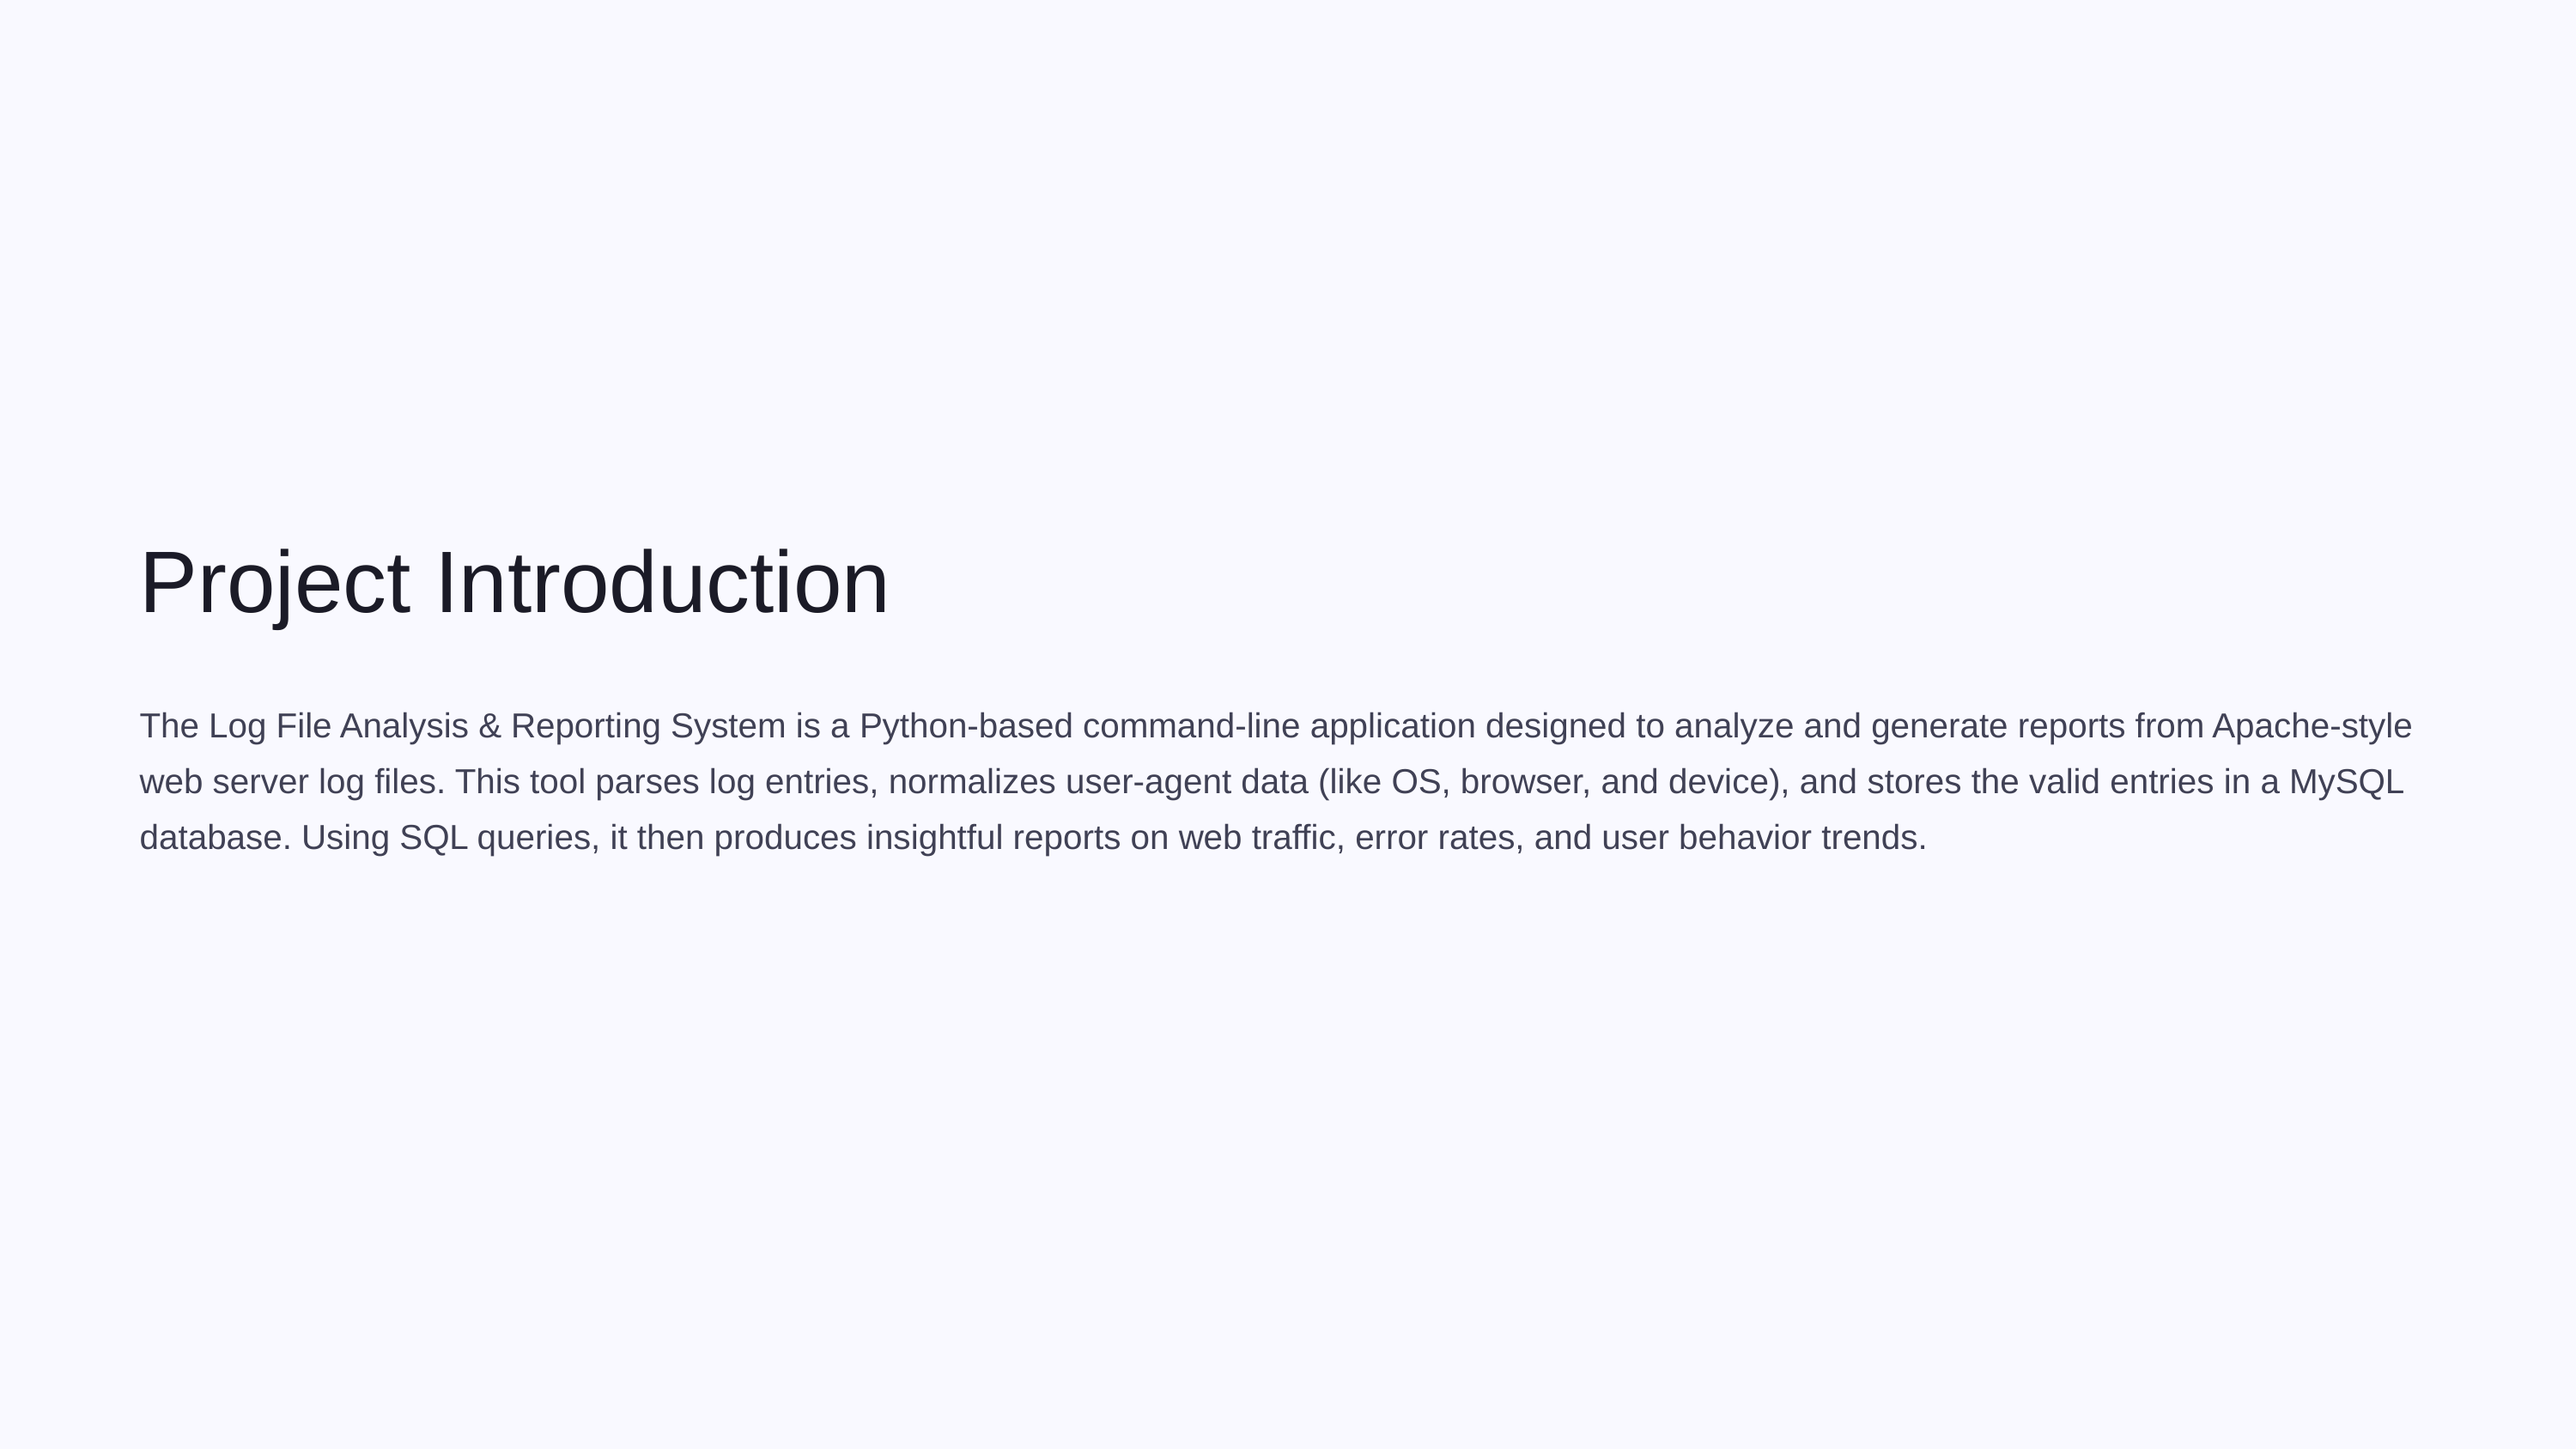

Project Introduction
The Log File Analysis & Reporting System is a Python-based command-line application designed to analyze and generate reports from Apache-style web server log files. This tool parses log entries, normalizes user-agent data (like OS, browser, and device), and stores the valid entries in a MySQL database. Using SQL queries, it then produces insightful reports on web traffic, error rates, and user behavior trends.